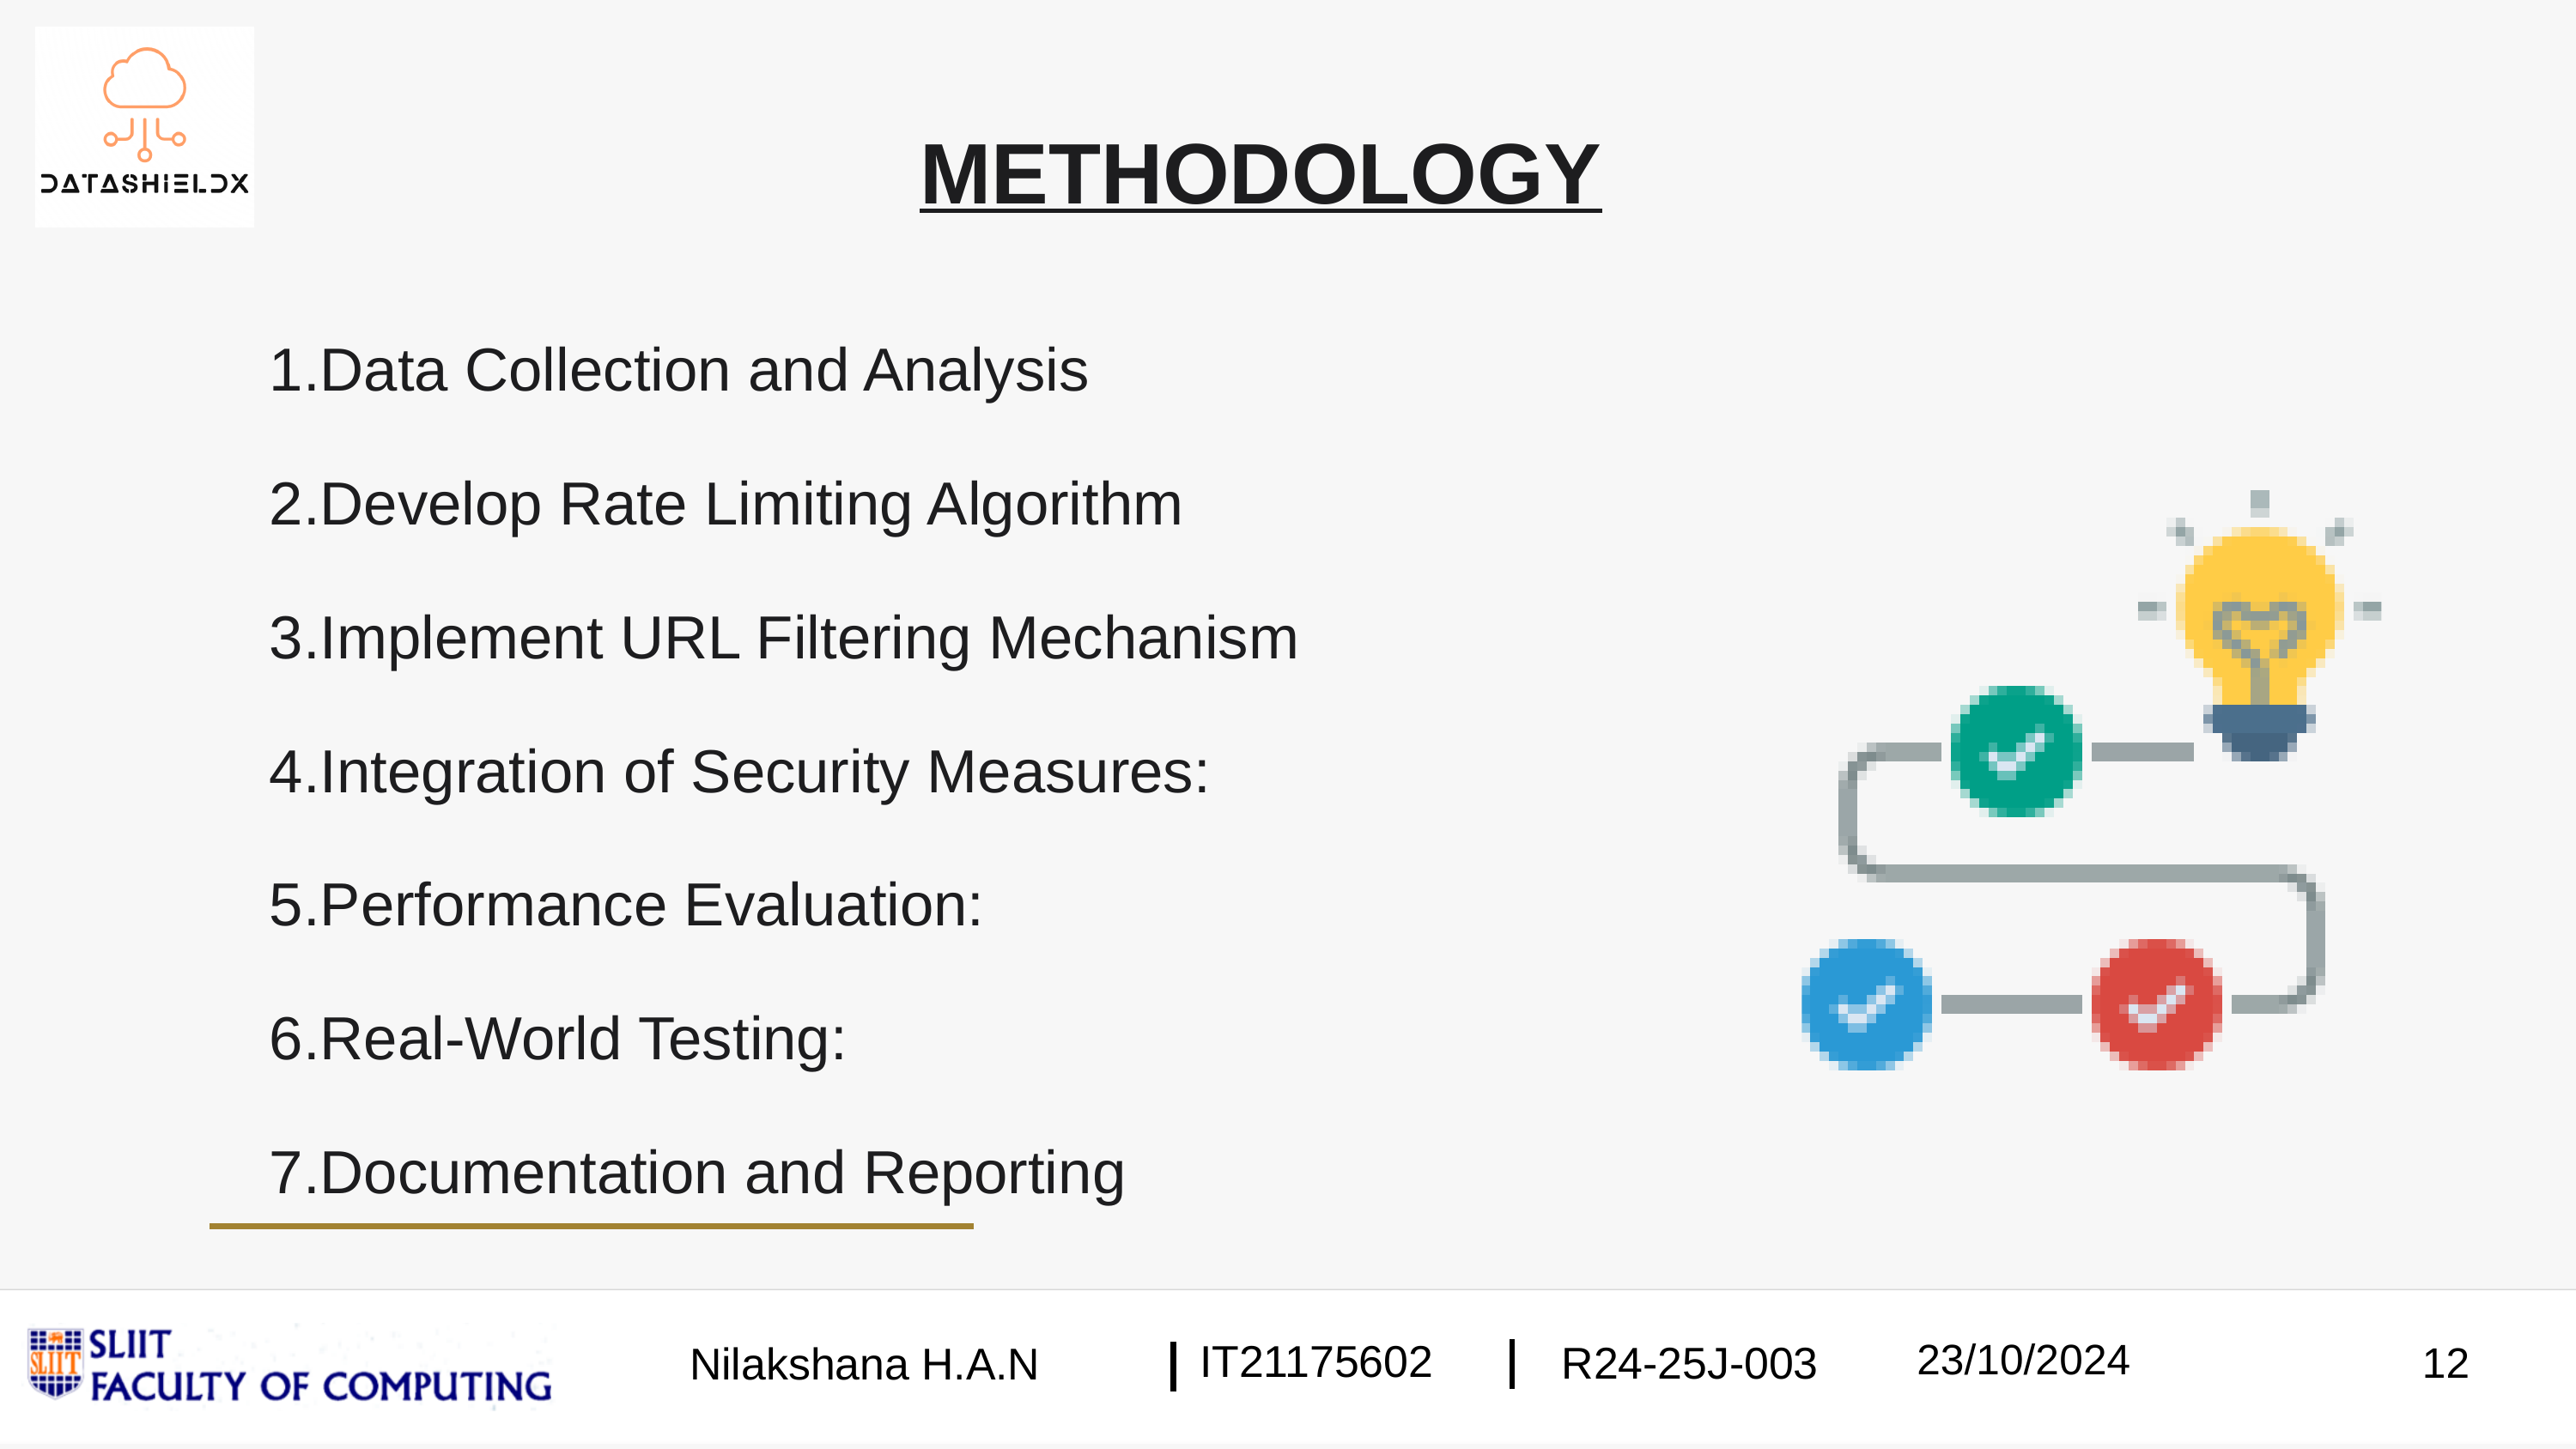

METHODOLOGY
Data Collection and Analysis
Develop Rate Limiting Algorithm
Implement URL Filtering Mechanism
Integration of Security Measures:
Performance Evaluation:
Real-World Testing:
Documentation and Reporting

23/10/2024
IT21175602
R24-25J-003
Nilakshana H.A.N
12